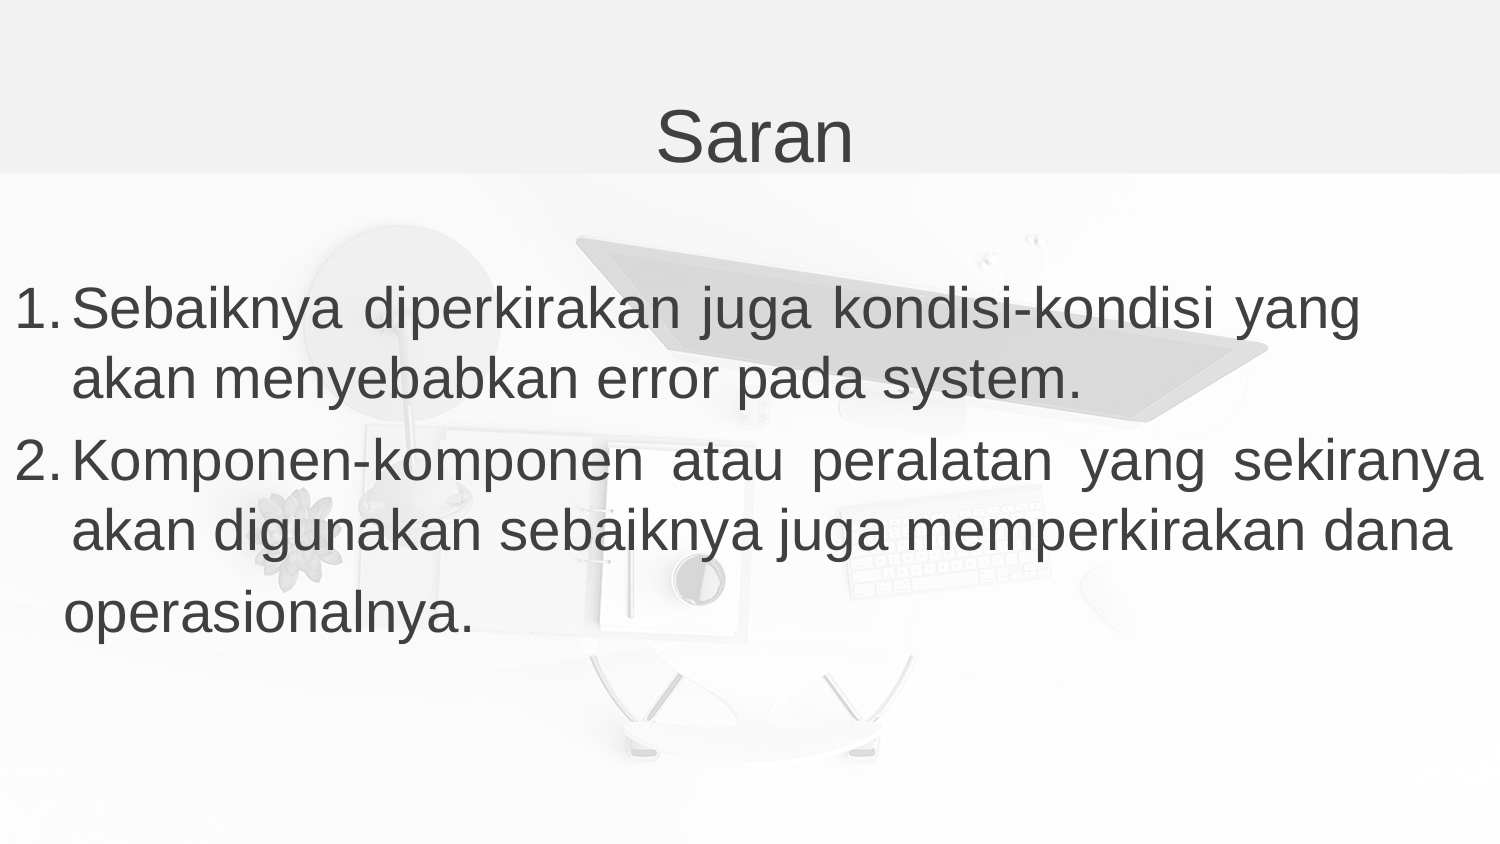

Saran
Sebaiknya diperkirakan juga kondisi-kondisi yang       akan menyebabkan error pada system.
Komponen-komponen atau peralatan yang sekiranya akan digunakan sebaiknya juga memperkirakan dana
   operasionalnya.